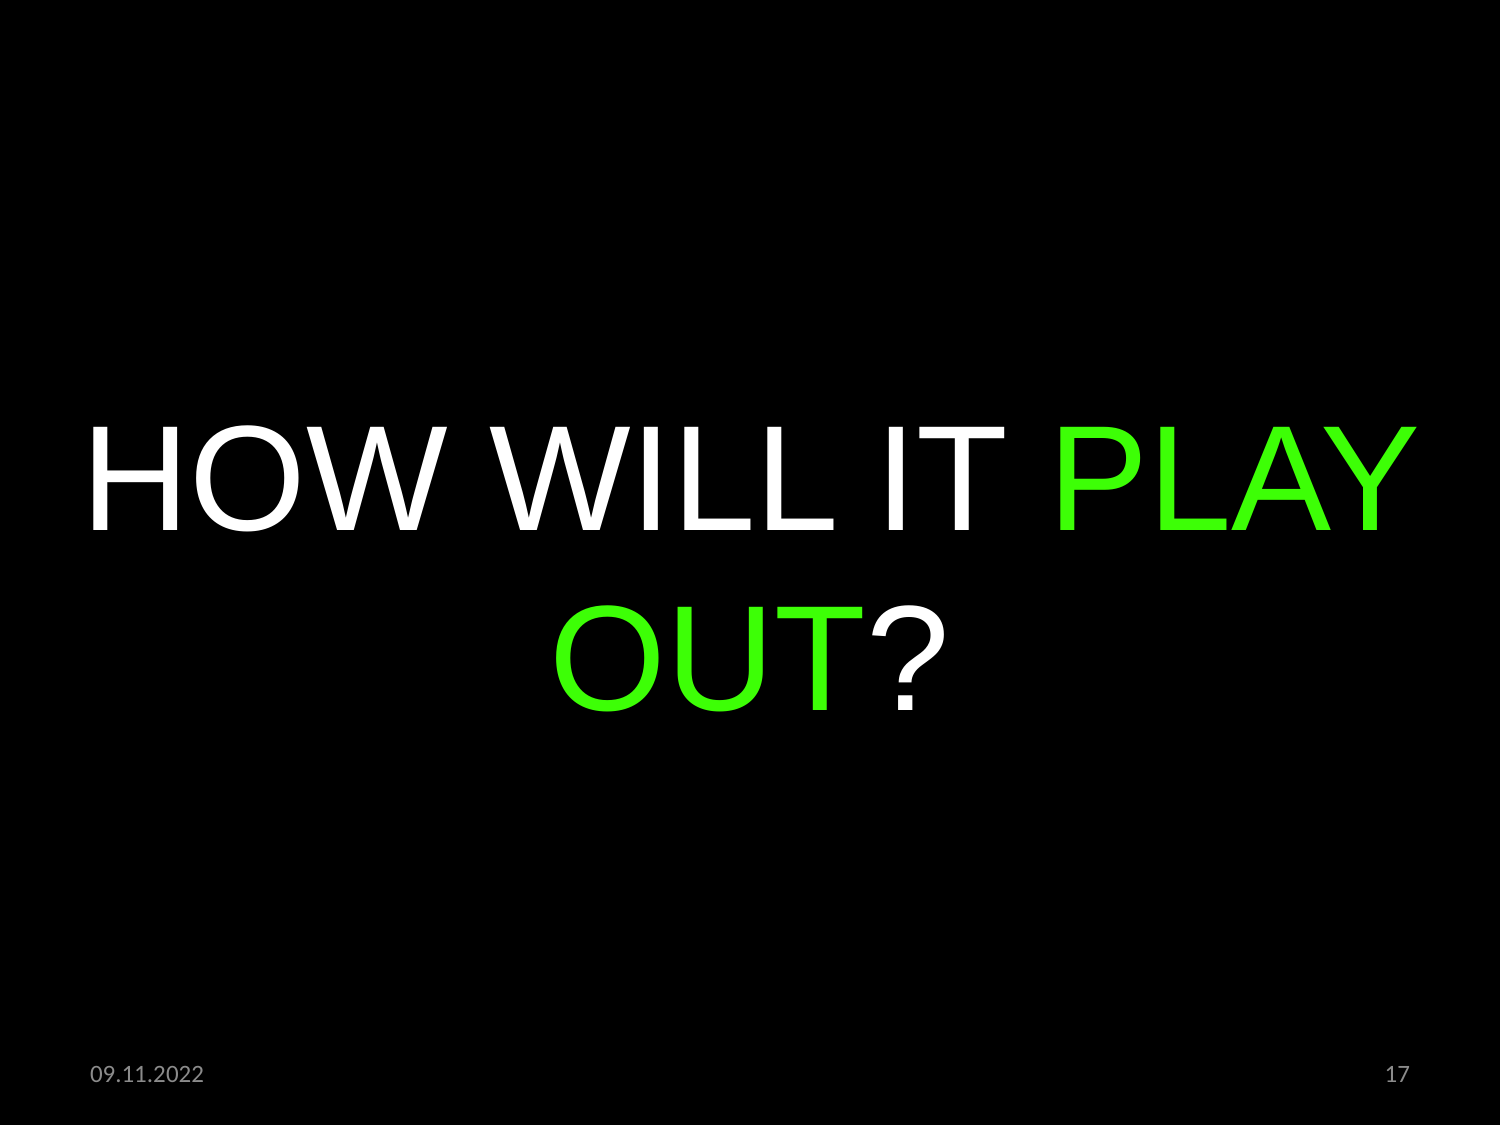

HOW WILL IT PLAY OUT?
09.11.2022
17